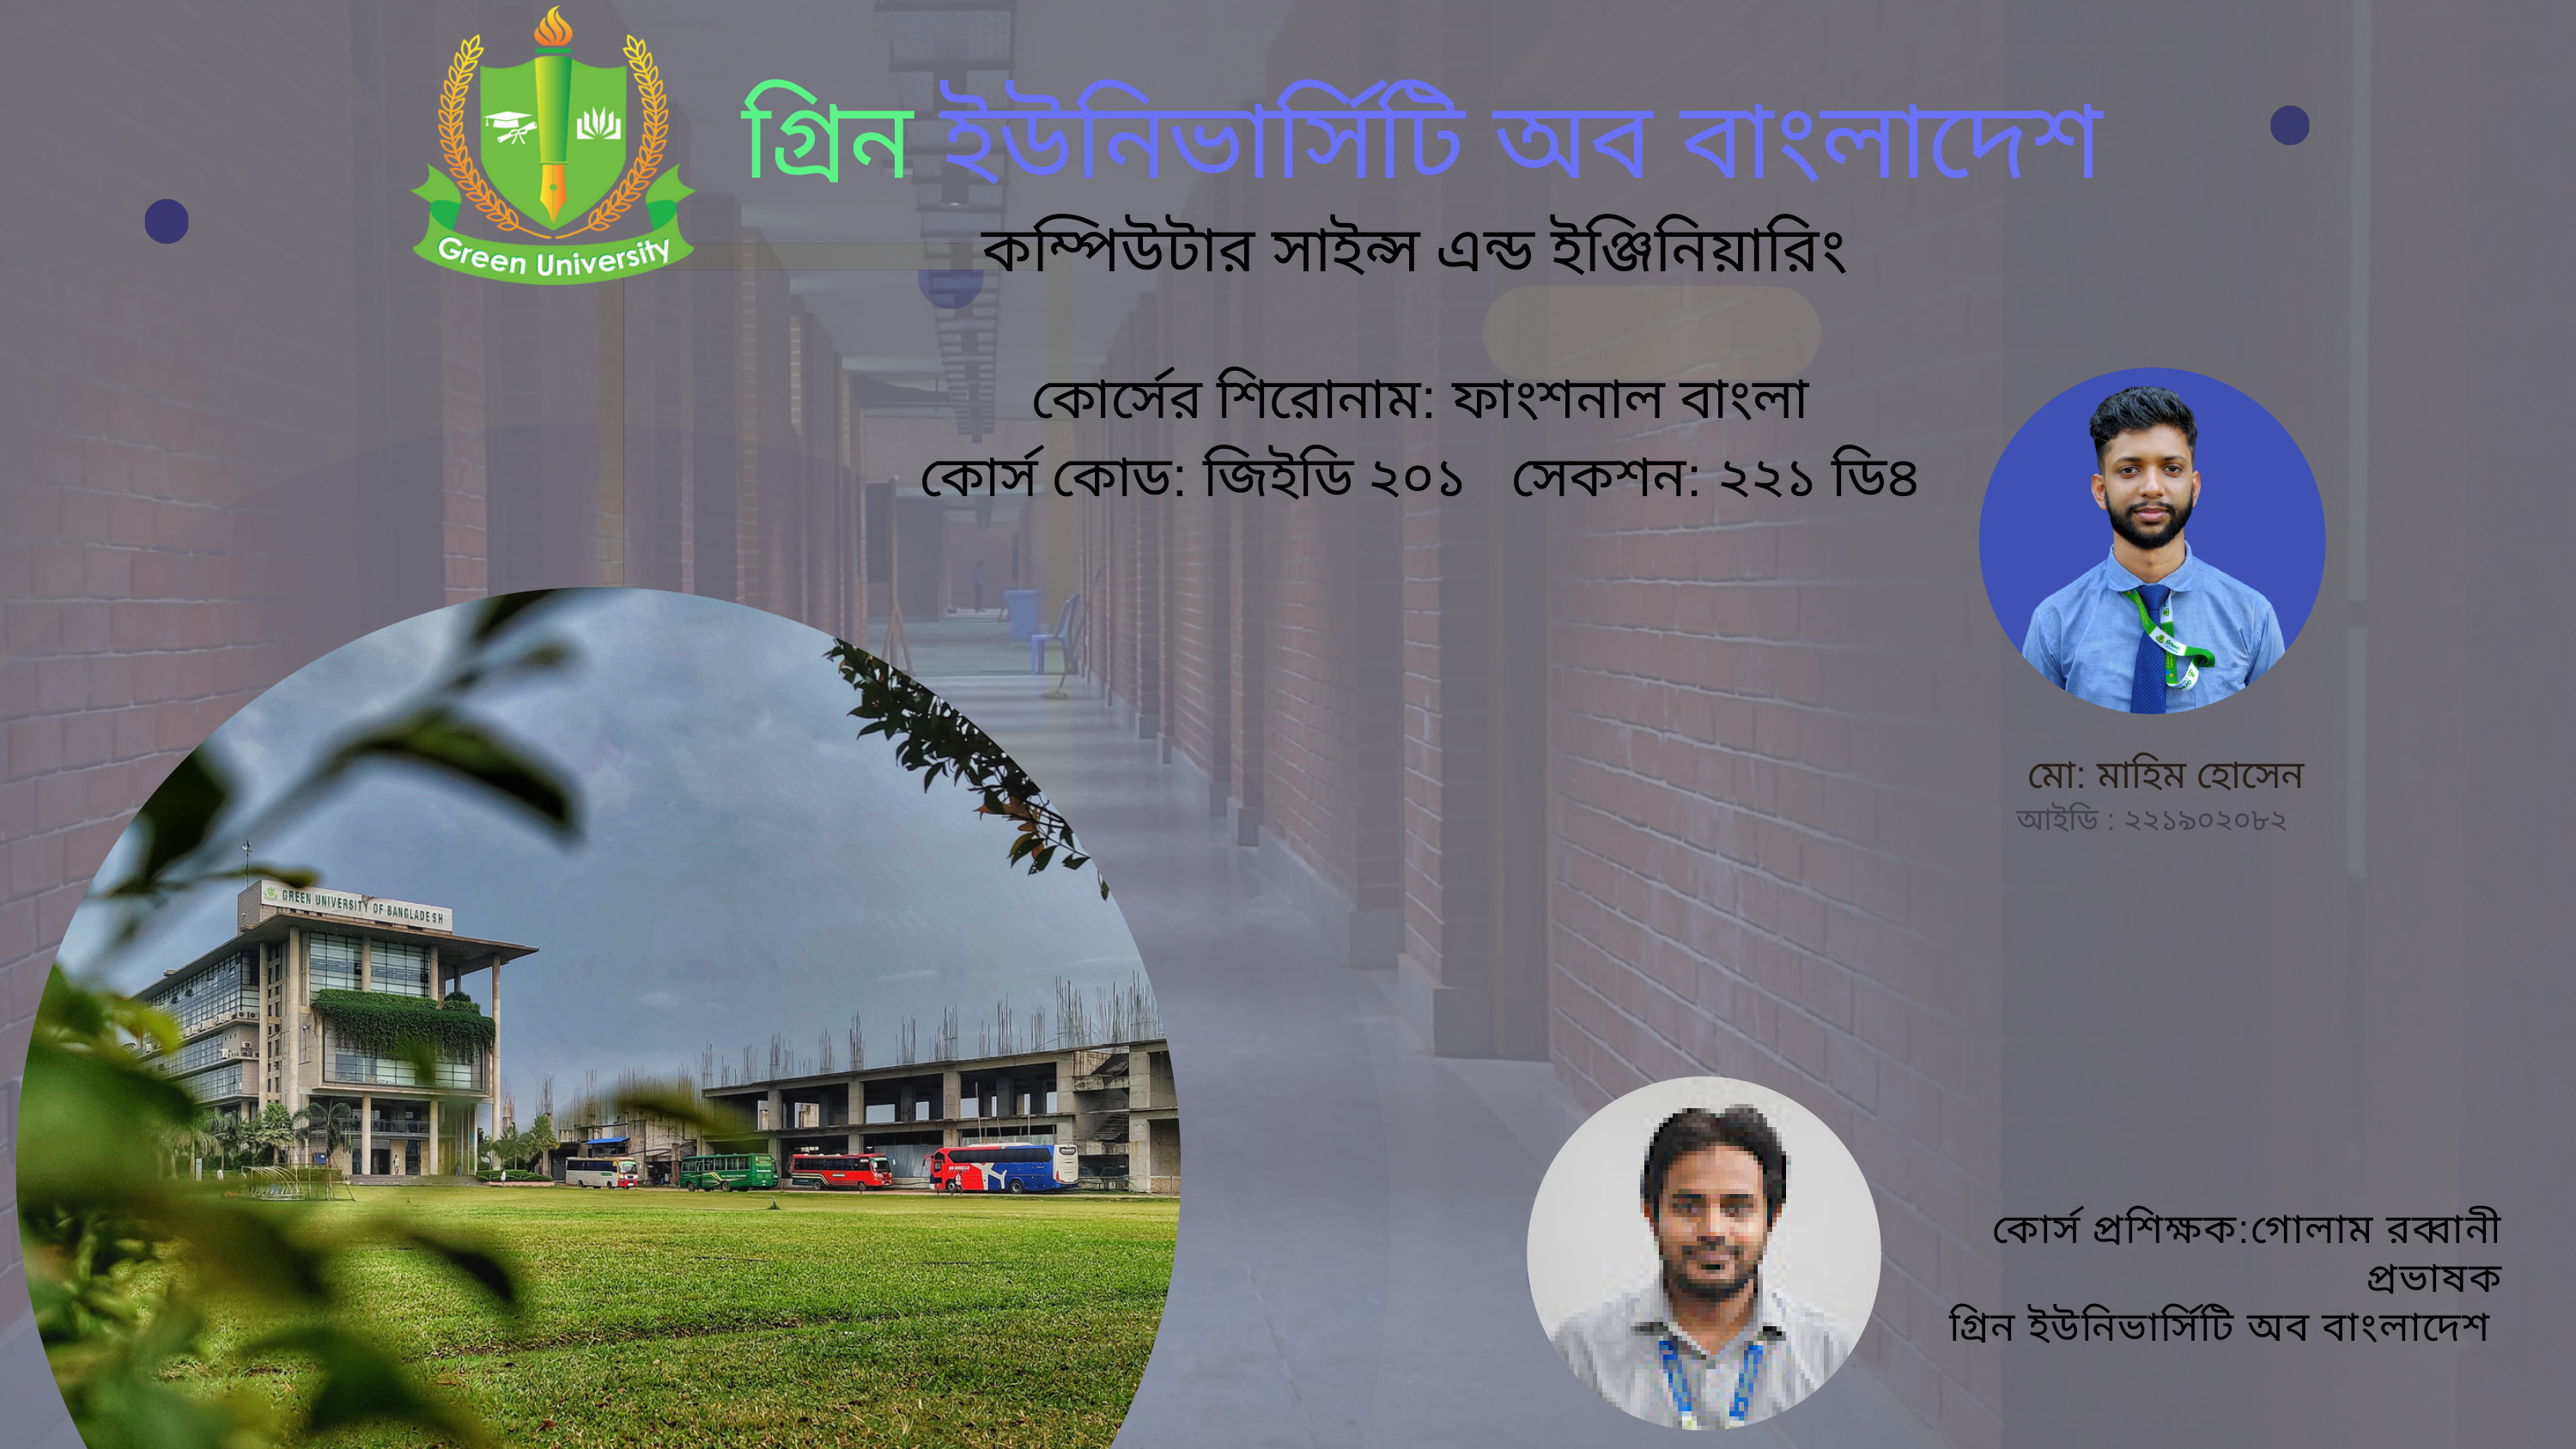

গ্রিন ইউনিভার্সিটি অব বাংলাদেশ

 কম্পিউটার সাইন্স এন্ড ইঞ্জিনিয়ারিং

কোর্সের শিরোনাম: ফাংশনাল বাংলা
কোর্স কোড: জিইডি ২০১   সেকশন: ২২১ ডি৪

 মো: মাহিম হোসেন
আইডি : ২২১৯০২০৮২

কোর্স প্রশিক্ষক:গোলাম রব্বানী
প্রভাষক
গ্রিন ইউনিভার্সিটি অব বাংলাদেশ